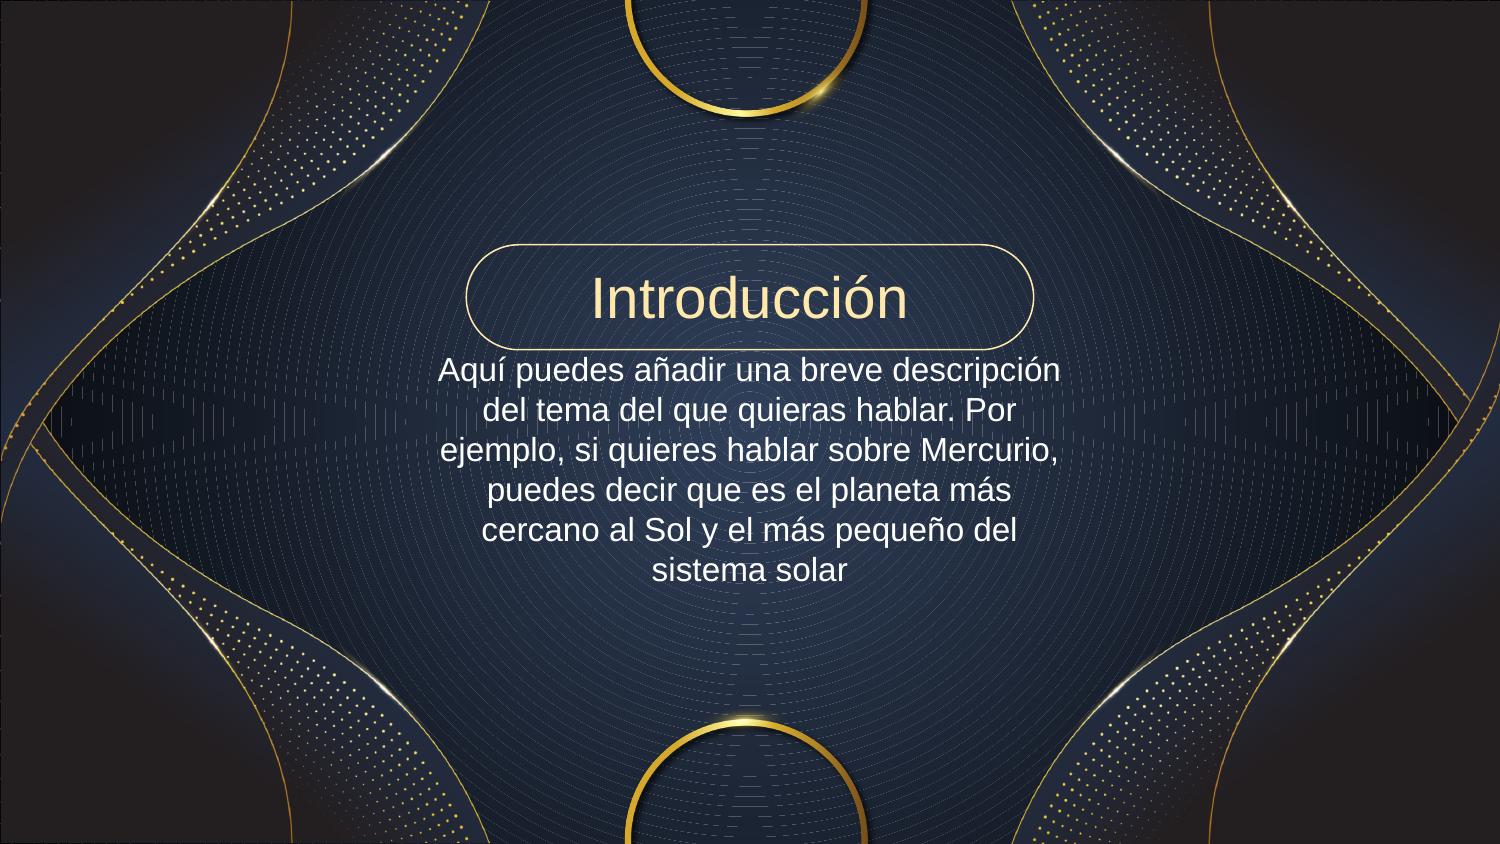

# Introducción

Aquí puedes añadir una breve descripción del tema del que quieras hablar. Por ejemplo, si quieres hablar sobre Mercurio, puedes decir que es el planeta más cercano al Sol y el más pequeño del sistema solar